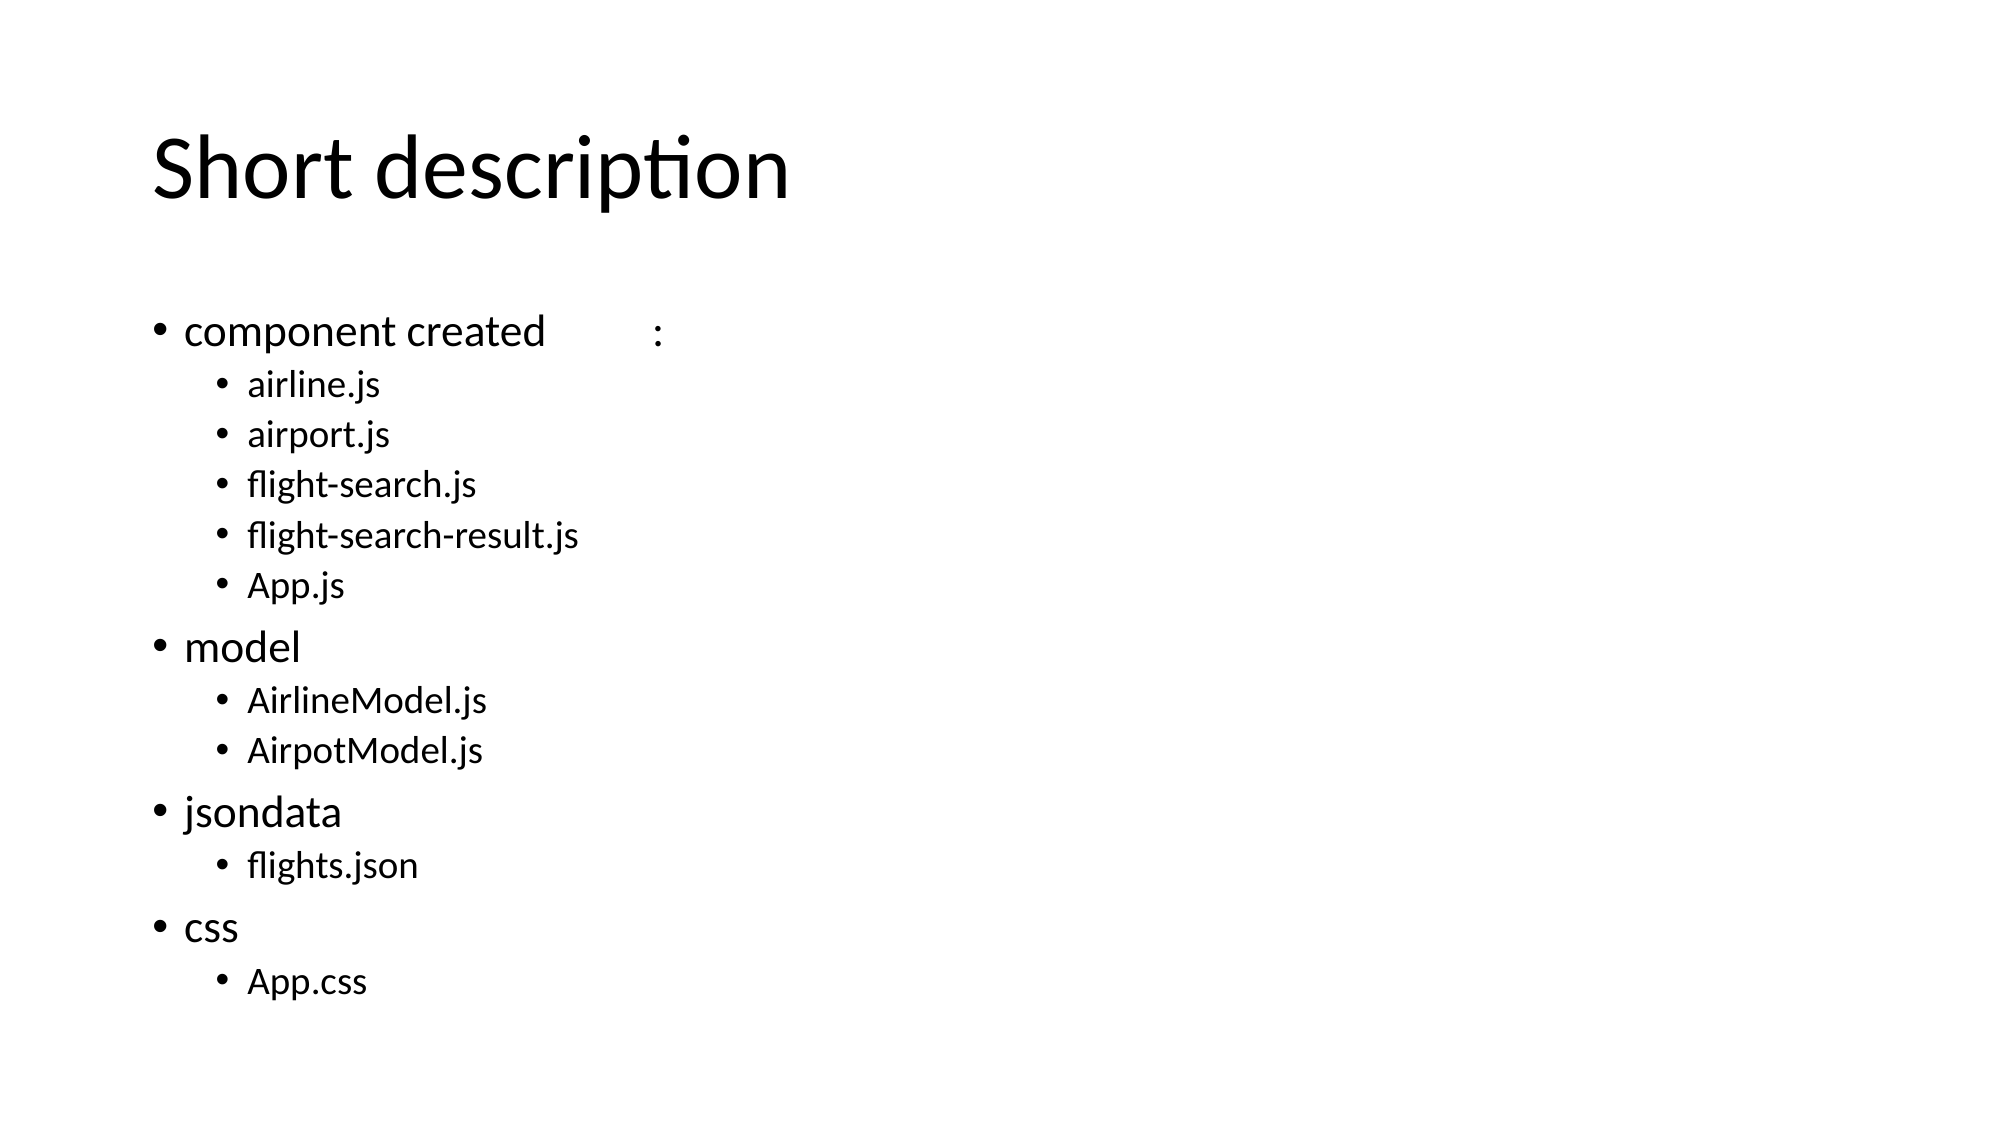

# Short description
component created 		:
airline.js
airport.js
flight-search.js
flight-search-result.js
App.js
model
AirlineModel.js
AirpotModel.js
jsondata
flights.json
css
App.css